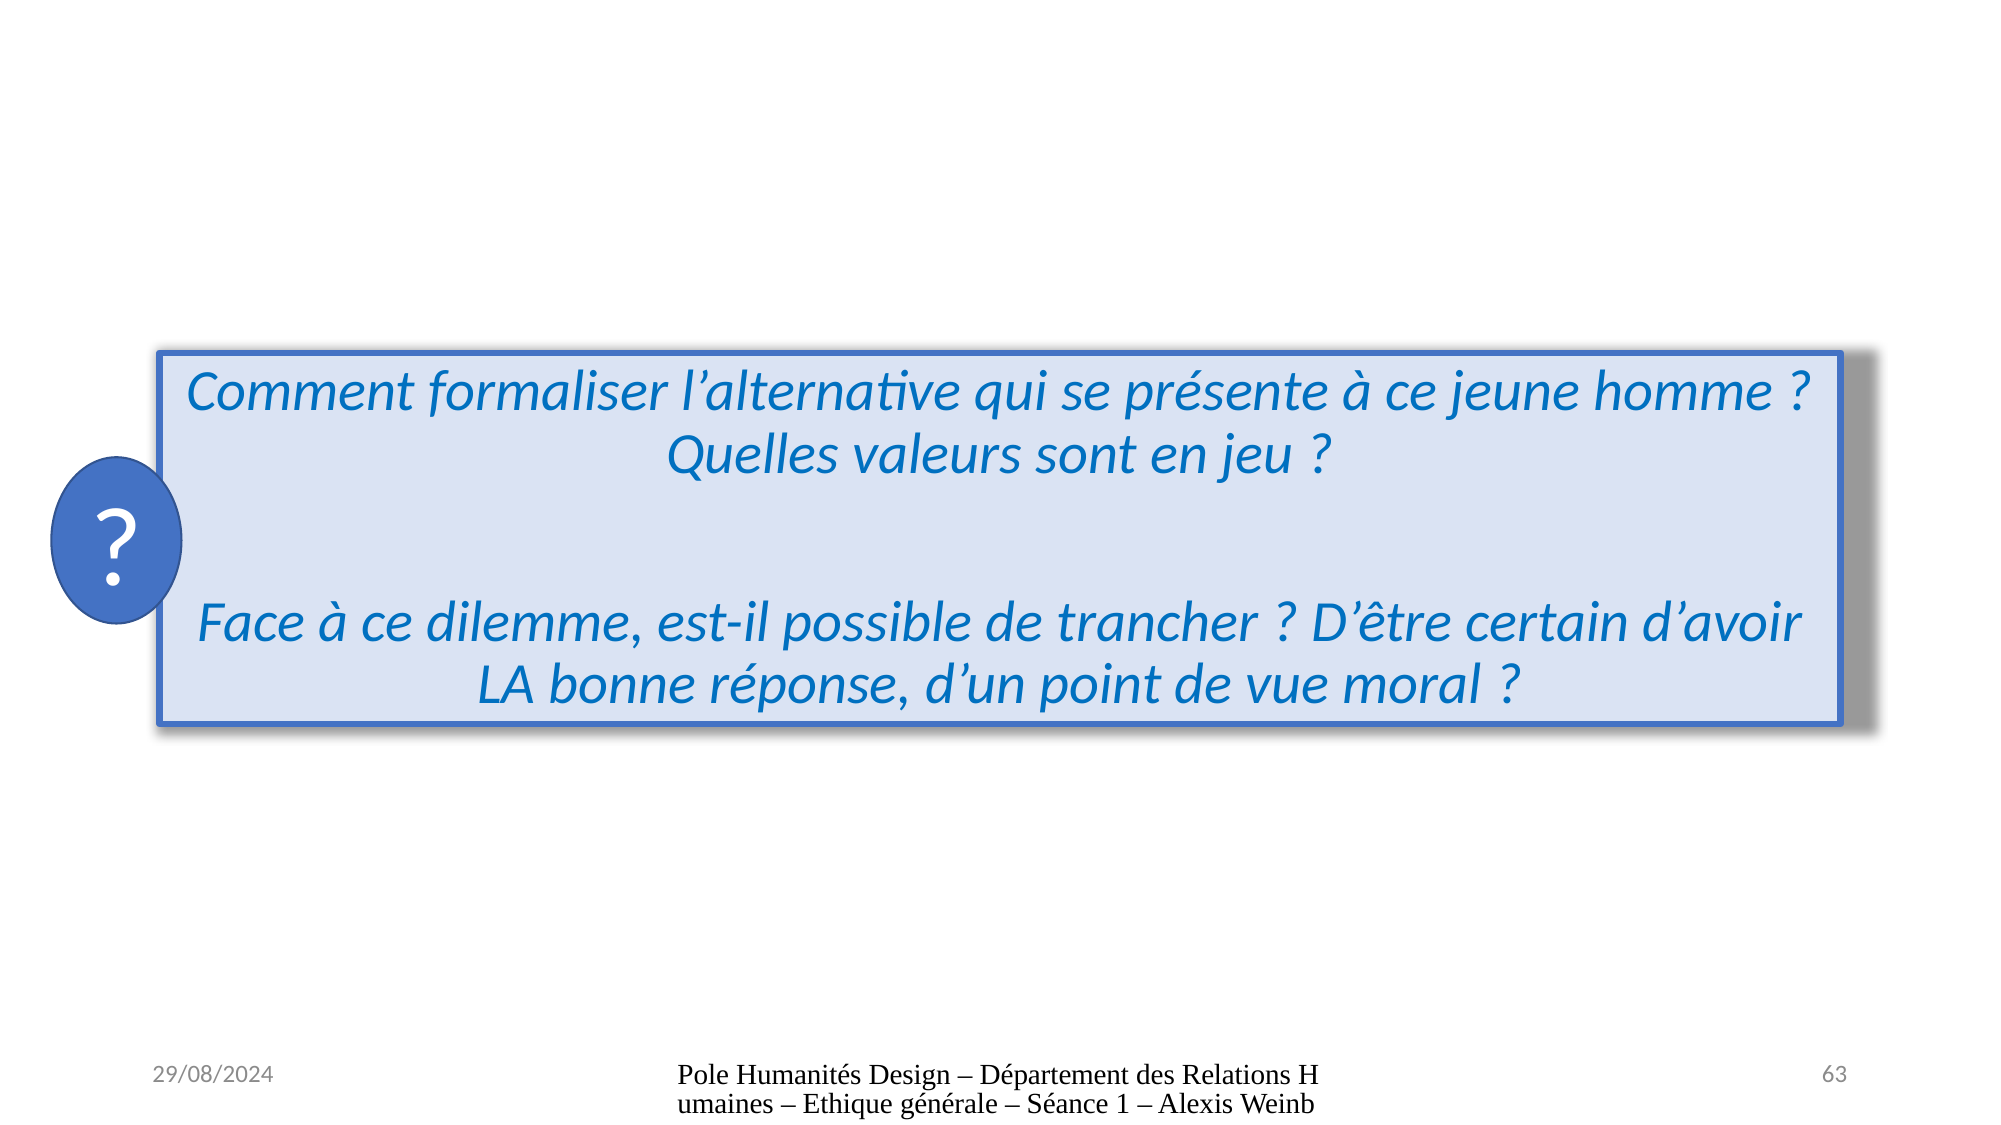

Comment formaliser l’alternative qui se présente à ce jeune homme ? Quelles valeurs sont en jeu ?

Face à ce dilemme, est-il possible de trancher ? D’être certain d’avoir LA bonne réponse, d’un point de vue moral ?
?
29/08/2024
Pole Humanités Design – Département des Relations Humaines – Ethique générale – Séance 1 – Alexis Weinberg
63